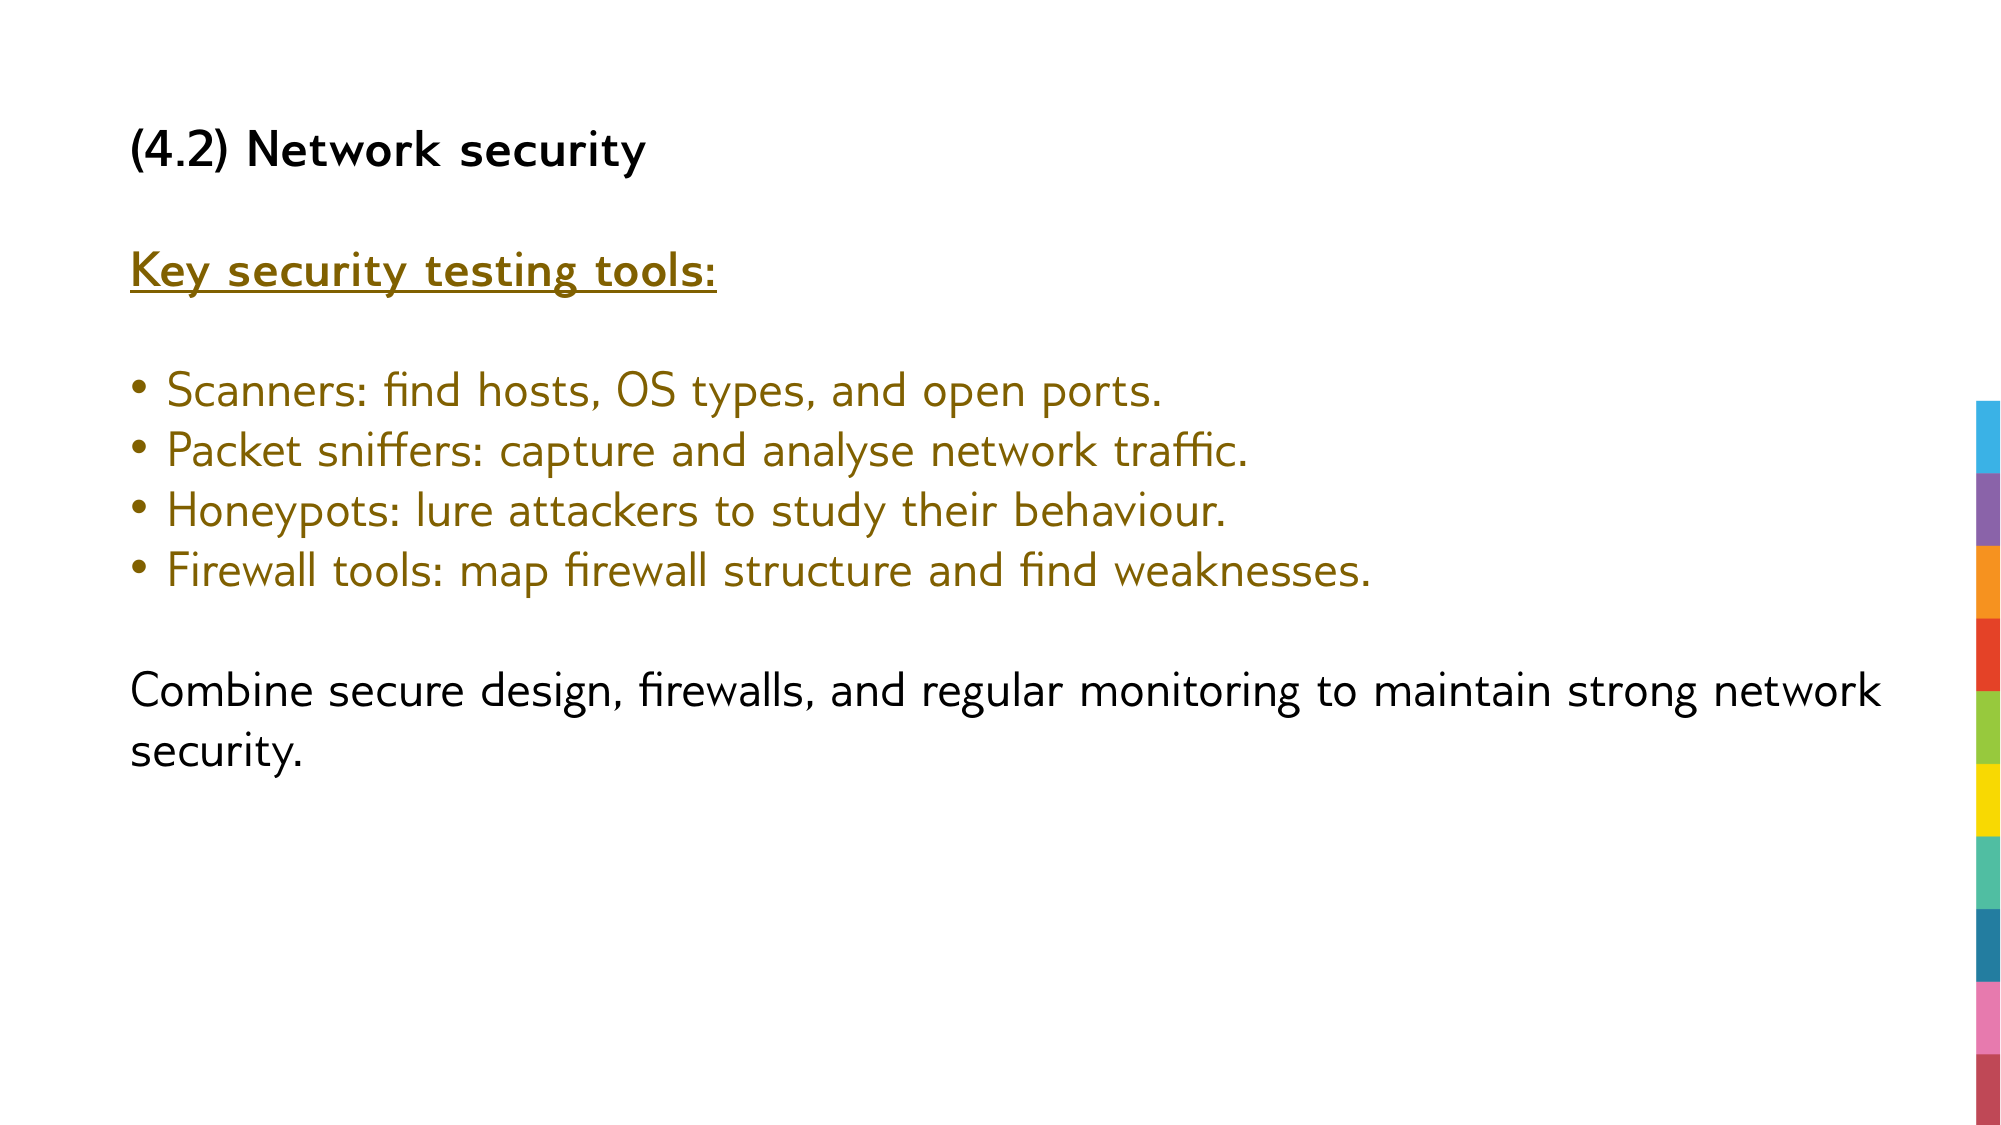

# (4.2) Network security
Key security testing tools:

Scanners: find hosts, OS types, and open ports.
Packet sniffers: capture and analyse network traffic.
Honeypots: lure attackers to study their behaviour.
Firewall tools: map firewall structure and find weaknesses.

Combine secure design, firewalls, and regular monitoring to maintain strong network security.